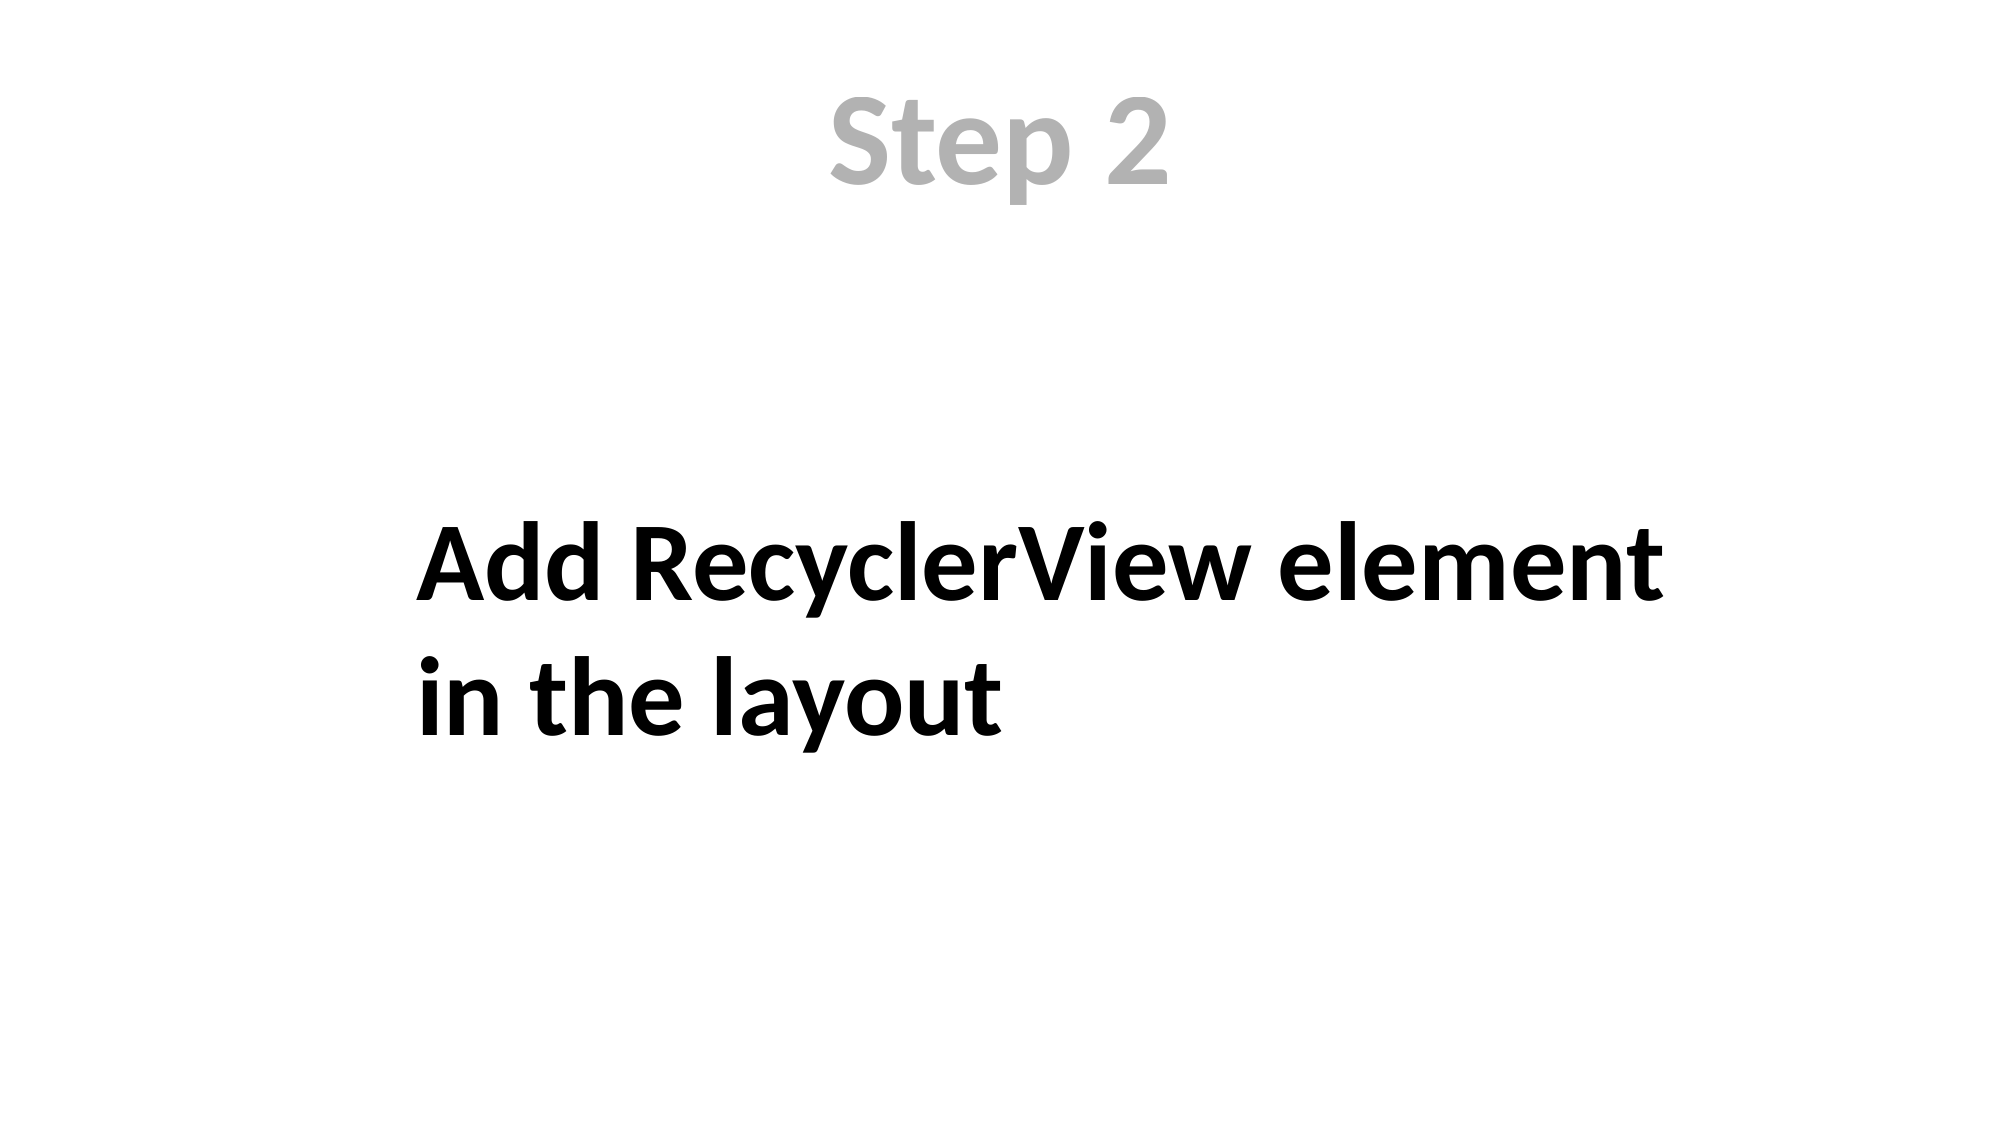

Step 2
Add RecyclerView element in the layout